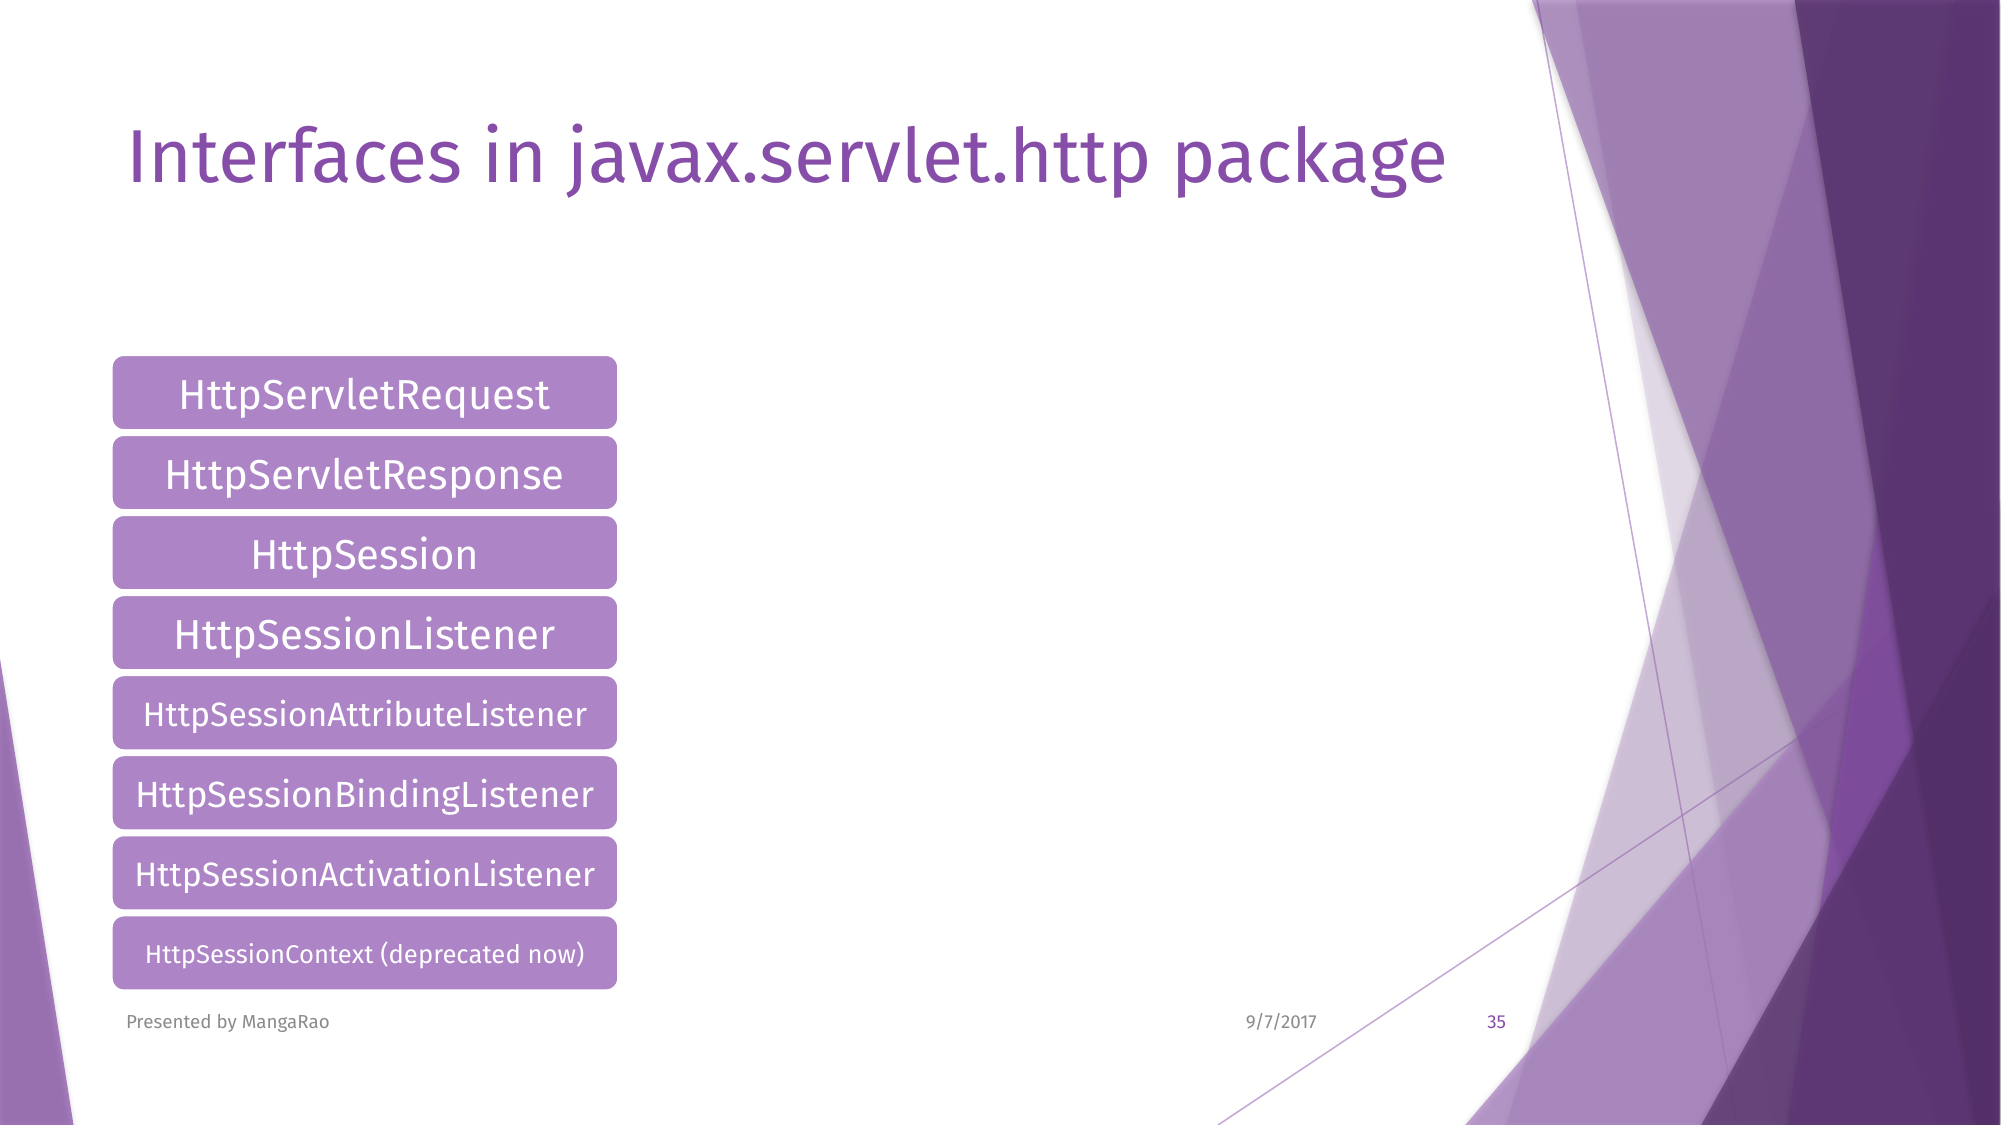

# Interfaces in javax.servlet.http package
HttpServletRequest
HttpServletResponse
HttpSession
HttpSessionListener
HttpSessionAttributeListener
HttpSessionBindingListener
HttpSessionActivationListener
HttpSessionContext (deprecated now)
Presented by MangaRao
9/7/2017
35